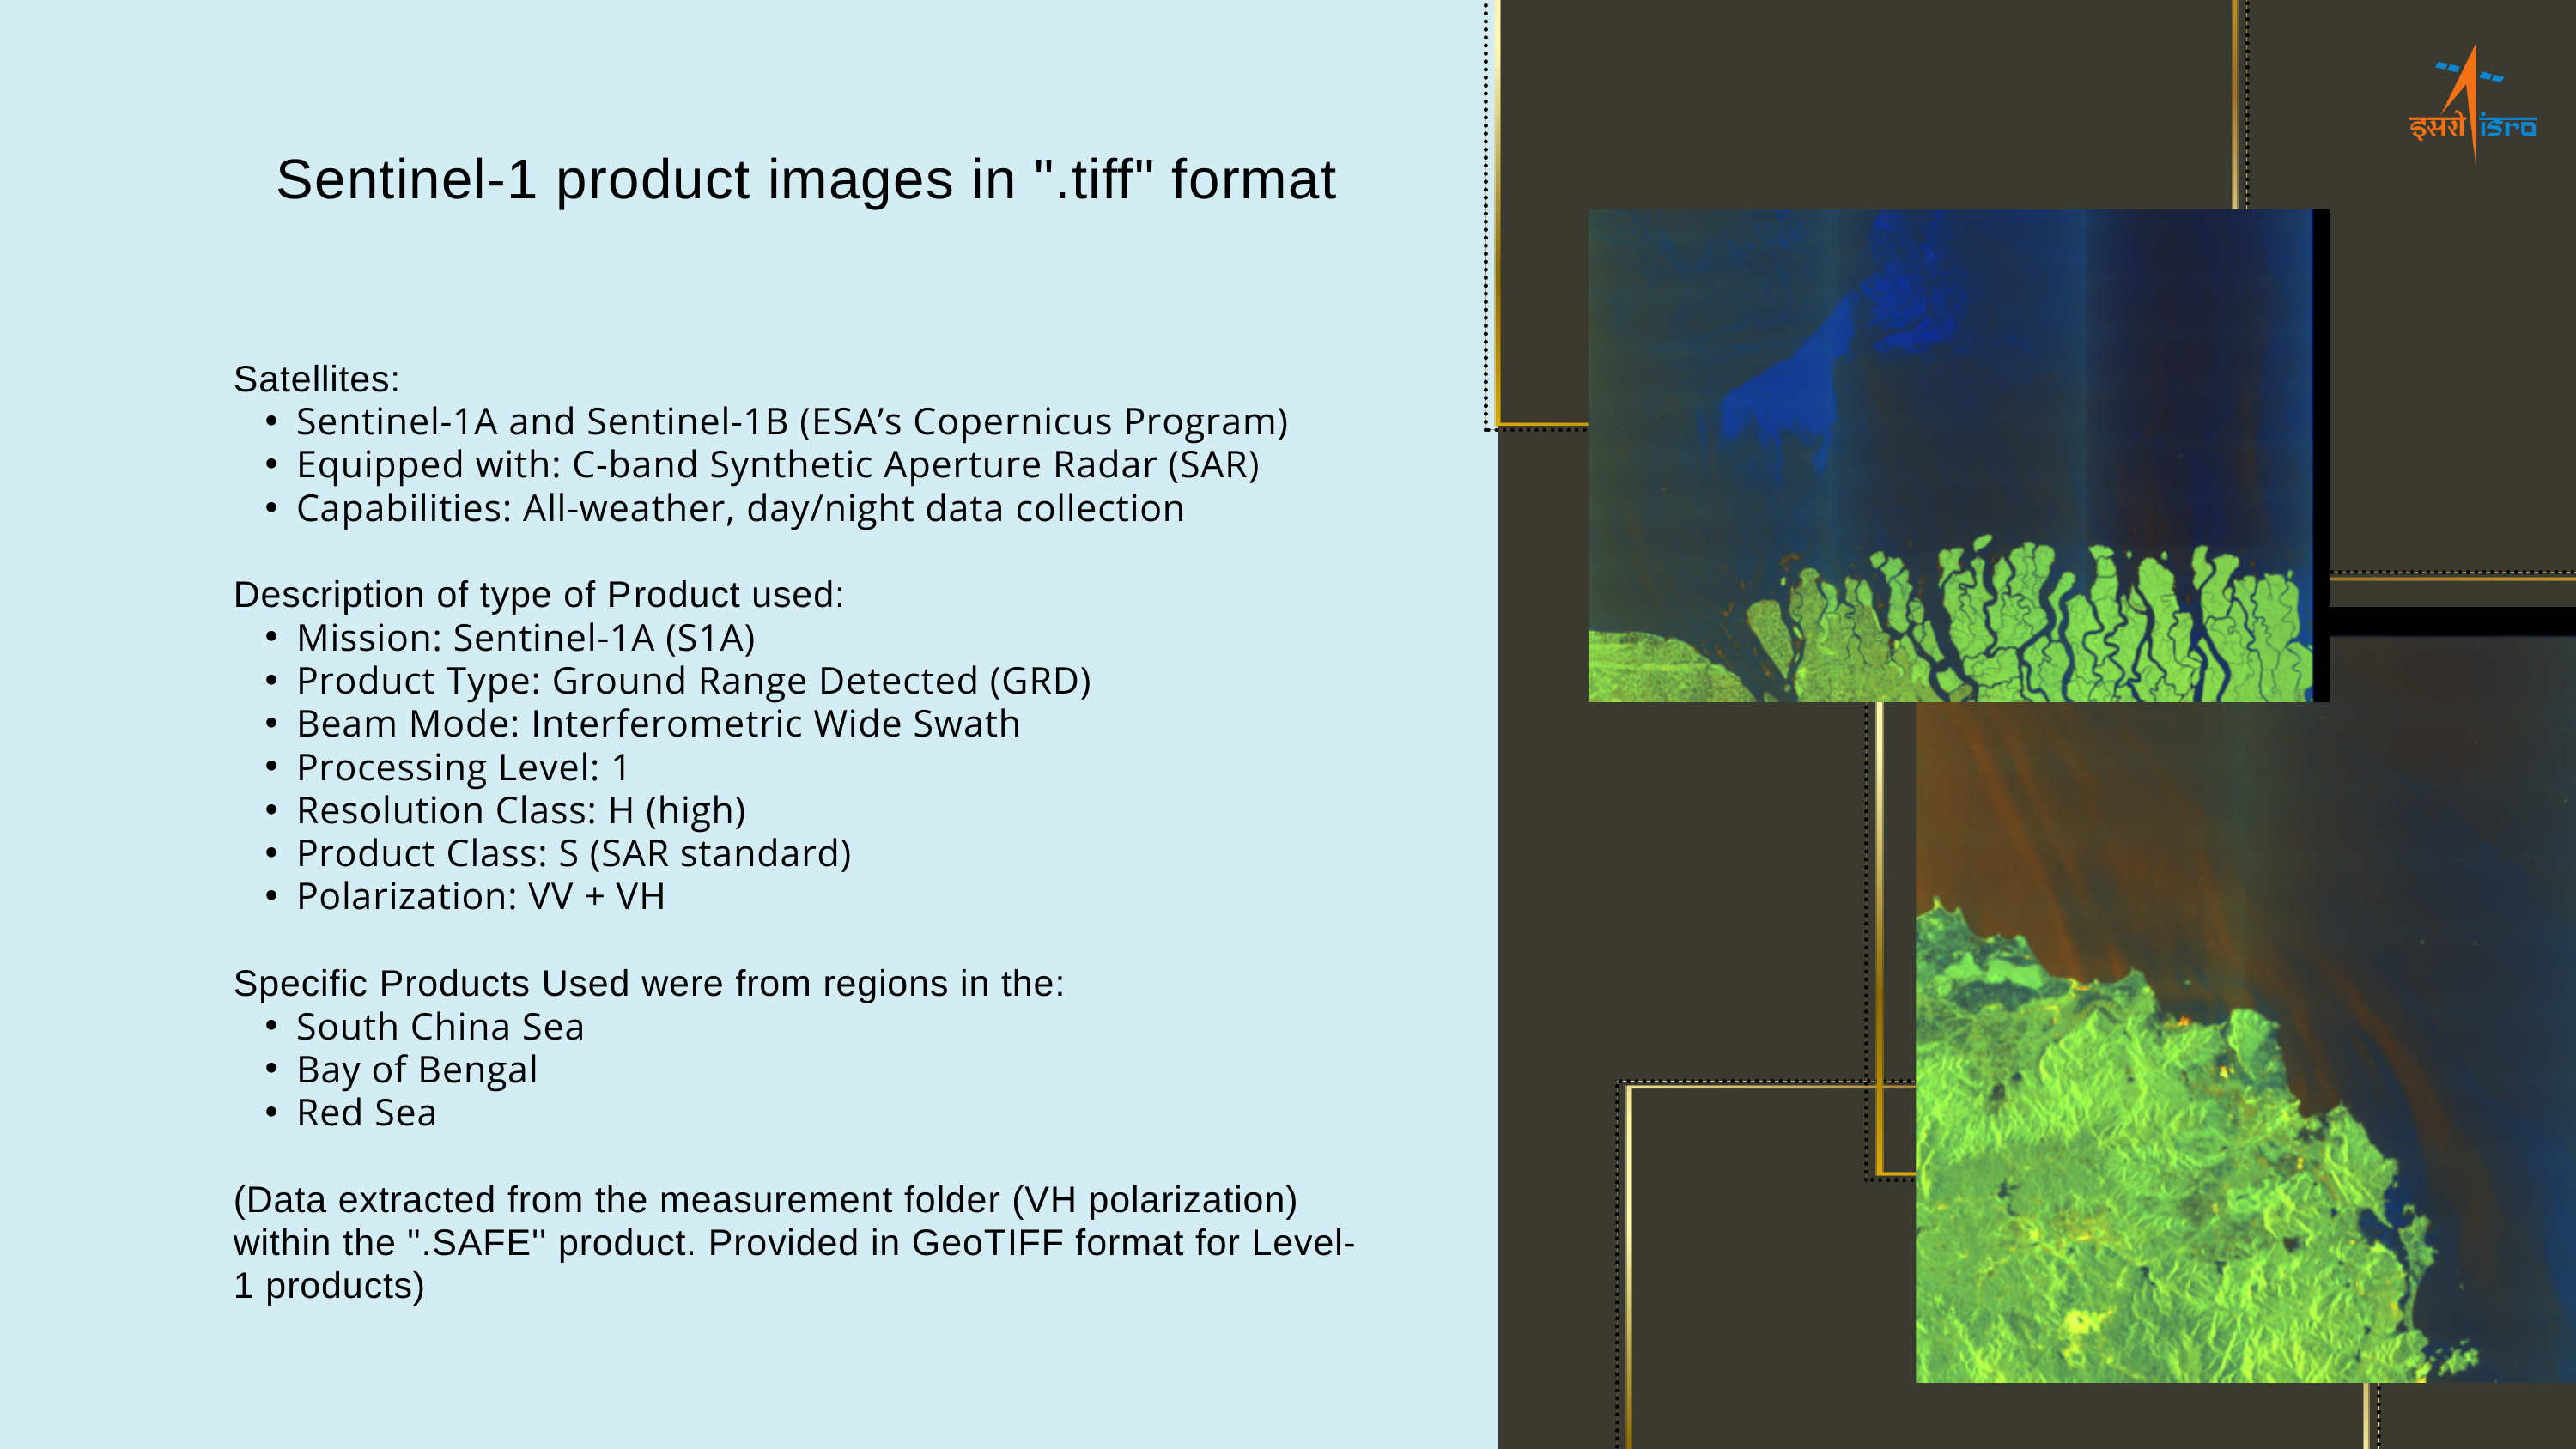

Sentinel-1 product images in ".tiff" format

Satellites:
Sentinel-1A and Sentinel-1B (ESA’s Copernicus Program)
Equipped with: C-band Synthetic Aperture Radar (SAR)
Capabilities: All-weather, day/night data collection

Description of type of P﻿roduct used:
Mission: Sentinel-1A (S1A)
Product Type: Ground Range Detected (GRD)
Beam Mode: Interferometric Wide Swath
Processing Level: 1
Resolution Class: H (high)
Product Class: S (SAR standard)
Polarization: VV + VH

Specific Products Used were from regions in the:
South China Sea
Bay of Bengal
Red Sea

(Data extracted from the measurement folder (VH polarization) within the ".SAFE'' product. Provided in GeoTIFF format for Level-1 products)